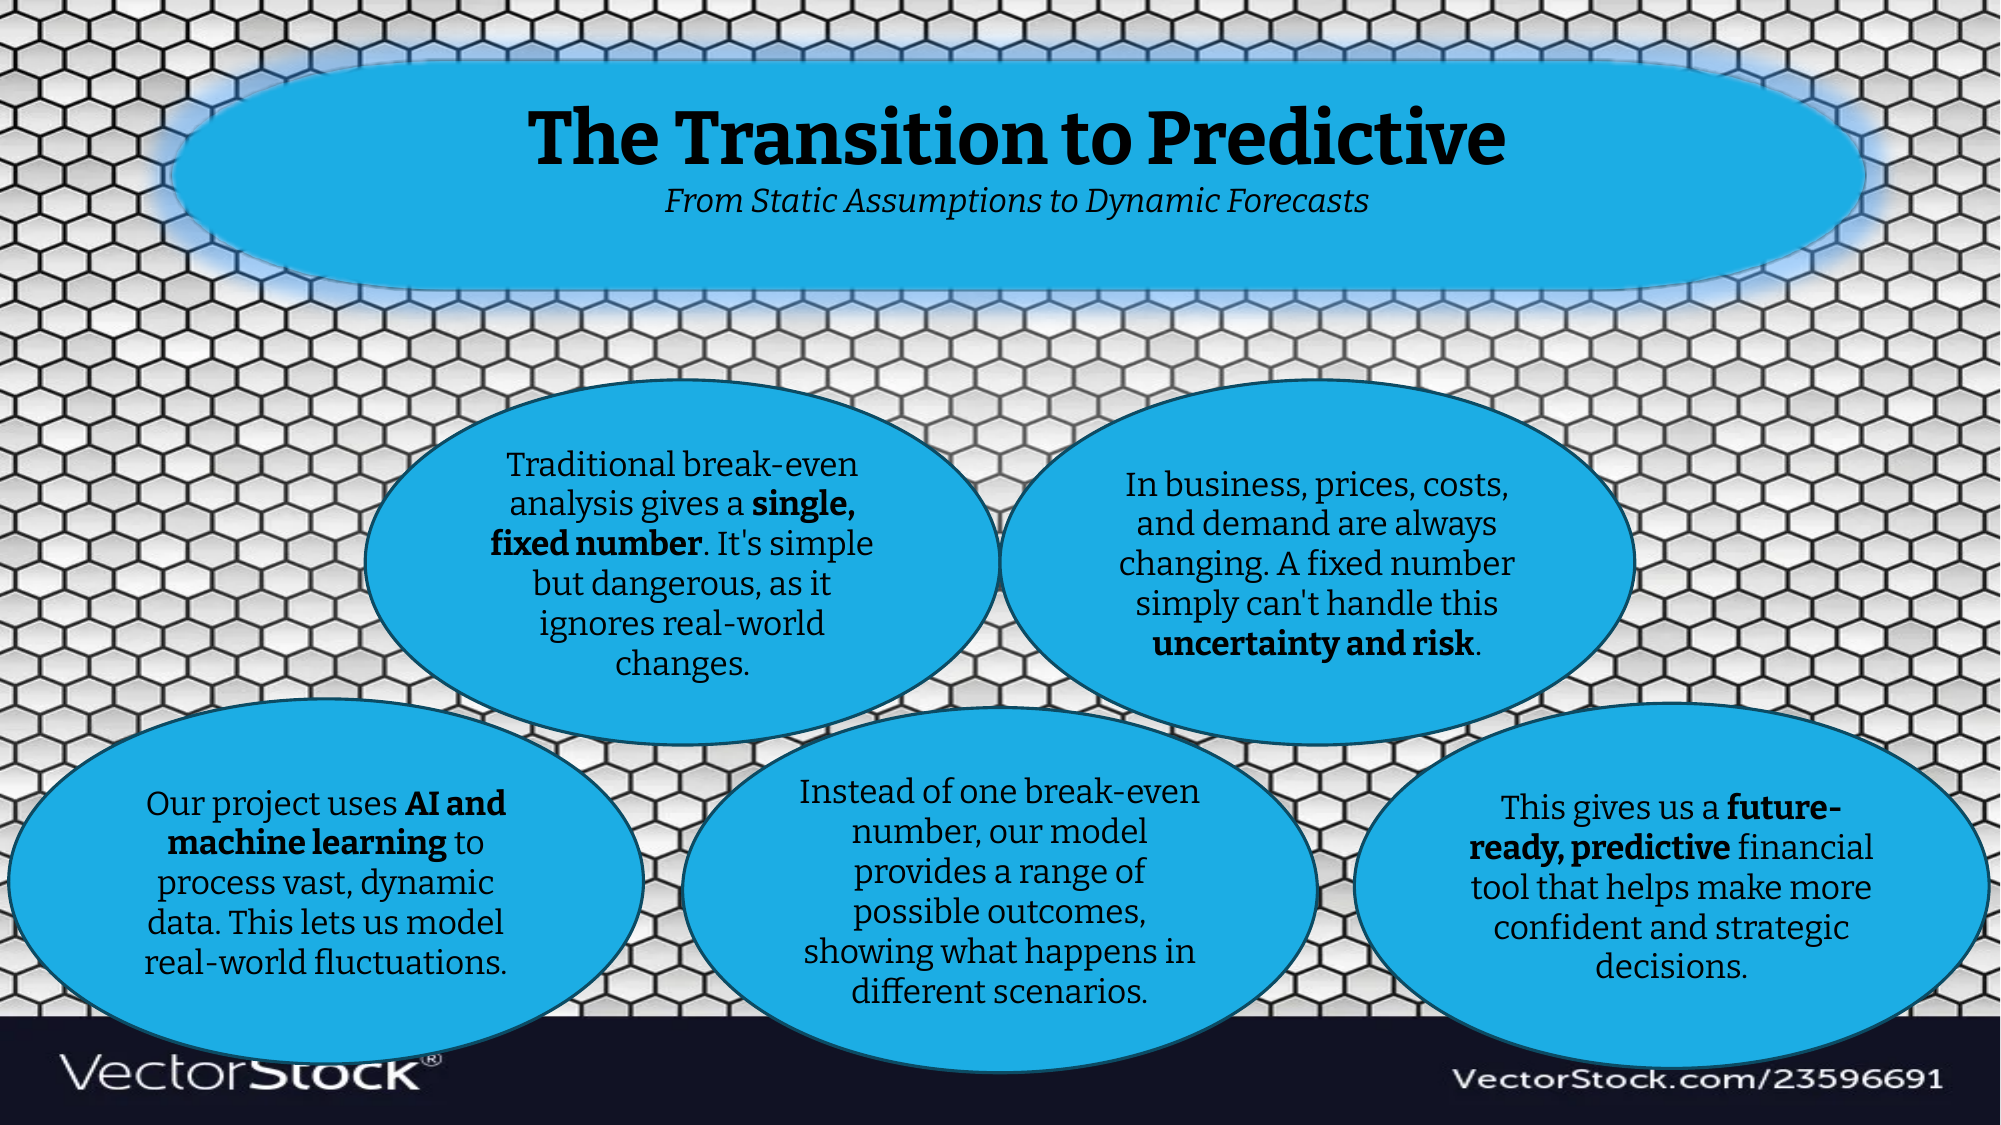

The Transition to Predictive
From Static Assumptions to Dynamic Forecasts

Traditional break-even analysis gives a single, fixed number. It's simple but dangerous, as it ignores real-world changes.
In business, prices, costs, and demand are always changing. A fixed number simply can't handle this uncertainty and risk.
Our project uses AI and machine learning to process vast, dynamic data. This lets us model real-world fluctuations.
This gives us a future-ready, predictive financial tool that helps make more confident and strategic decisions.
Instead of one break-even number, our model provides a range of possible outcomes, showing what happens in different scenarios.